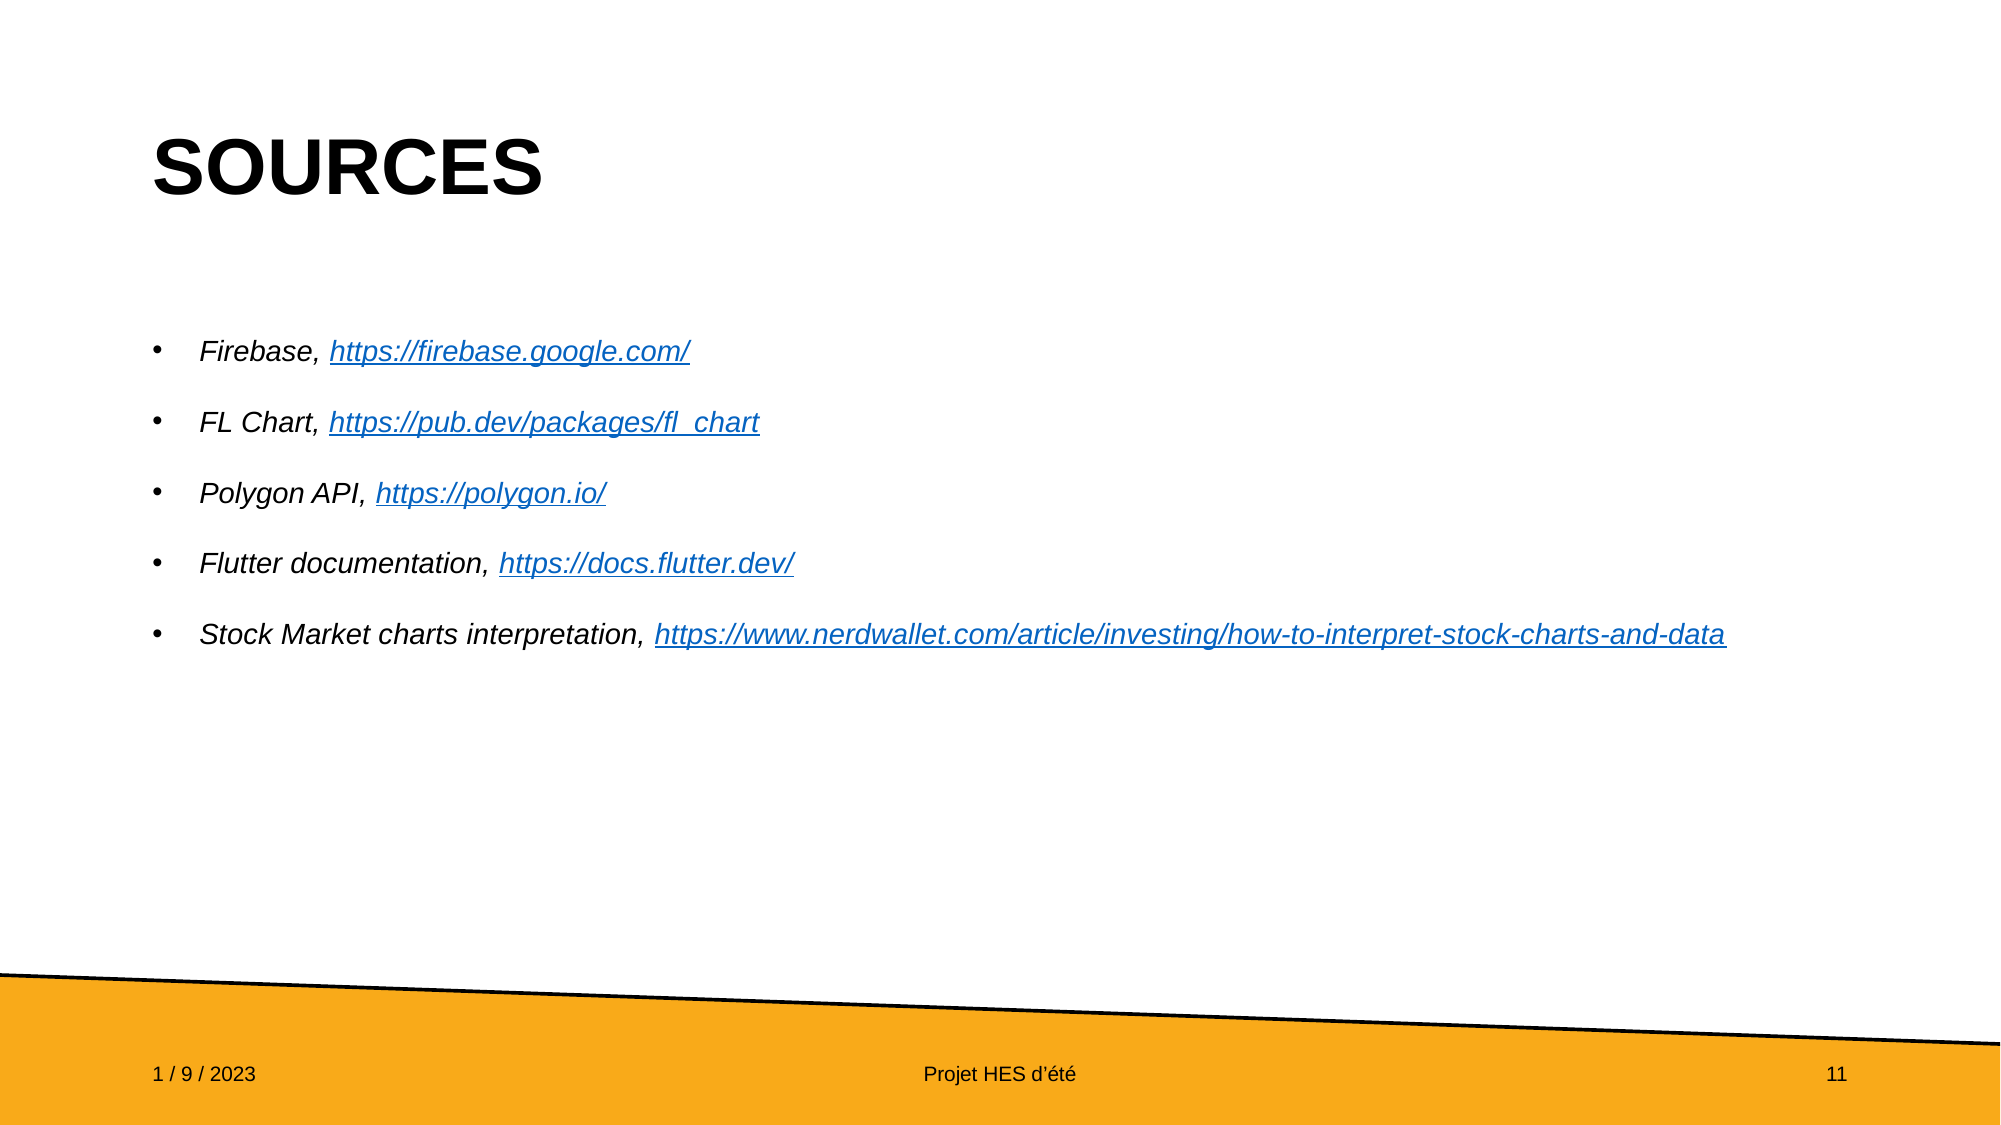

# sources
Firebase, https://firebase.google.com/
FL Chart, https://pub.dev/packages/fl_chart
Polygon API, https://polygon.io/
Flutter documentation, https://docs.flutter.dev/
Stock Market charts interpretation, https://www.nerdwallet.com/article/investing/how-to-interpret-stock-charts-and-data

1 / 9 / 2023
Projet HES d’été
11